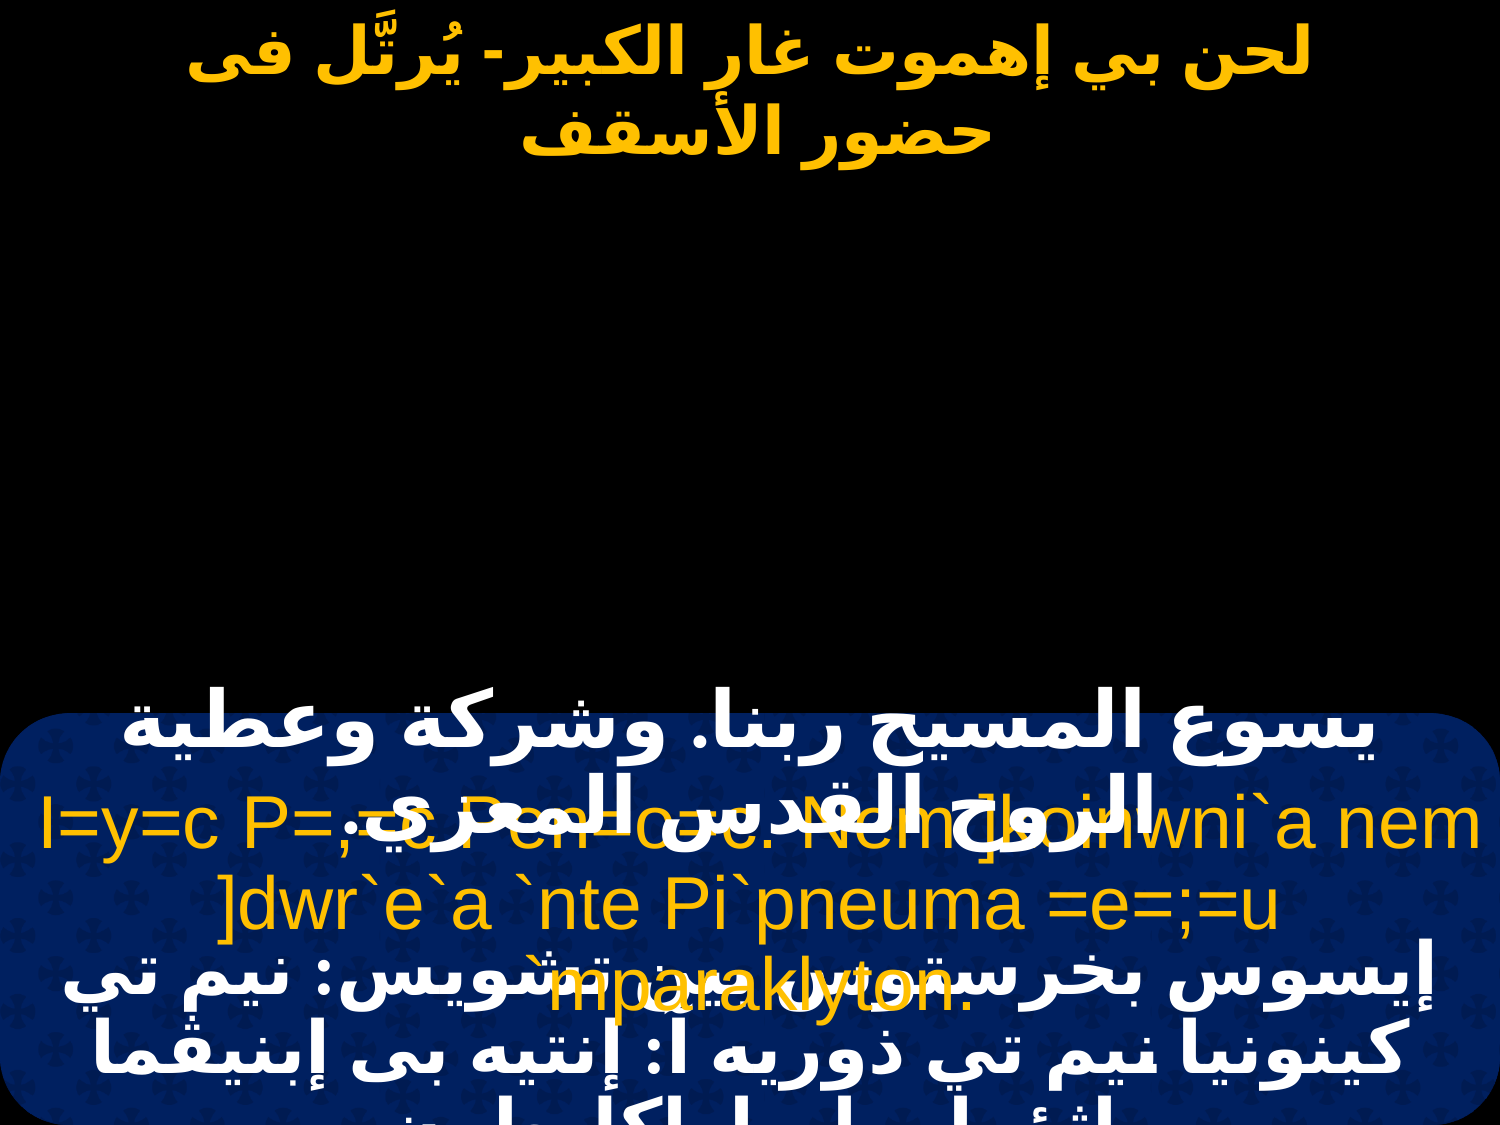

#
يسوع المسيح ربنا. وشركة وعطية الروح القدس المعزي.
 I=y=c P=,=c Pen=o=c. Nem ]koinwni`a nem ]dwr`e`a `nte Pi`pneuma =e=;=u `mparaklyton.
إيسوس بخرستوس بين تشويس: نيم تي كينونيا نيم تي ذوريه آ: إنتيه بى إبنيڤما إثؤواب إمباراكليطون